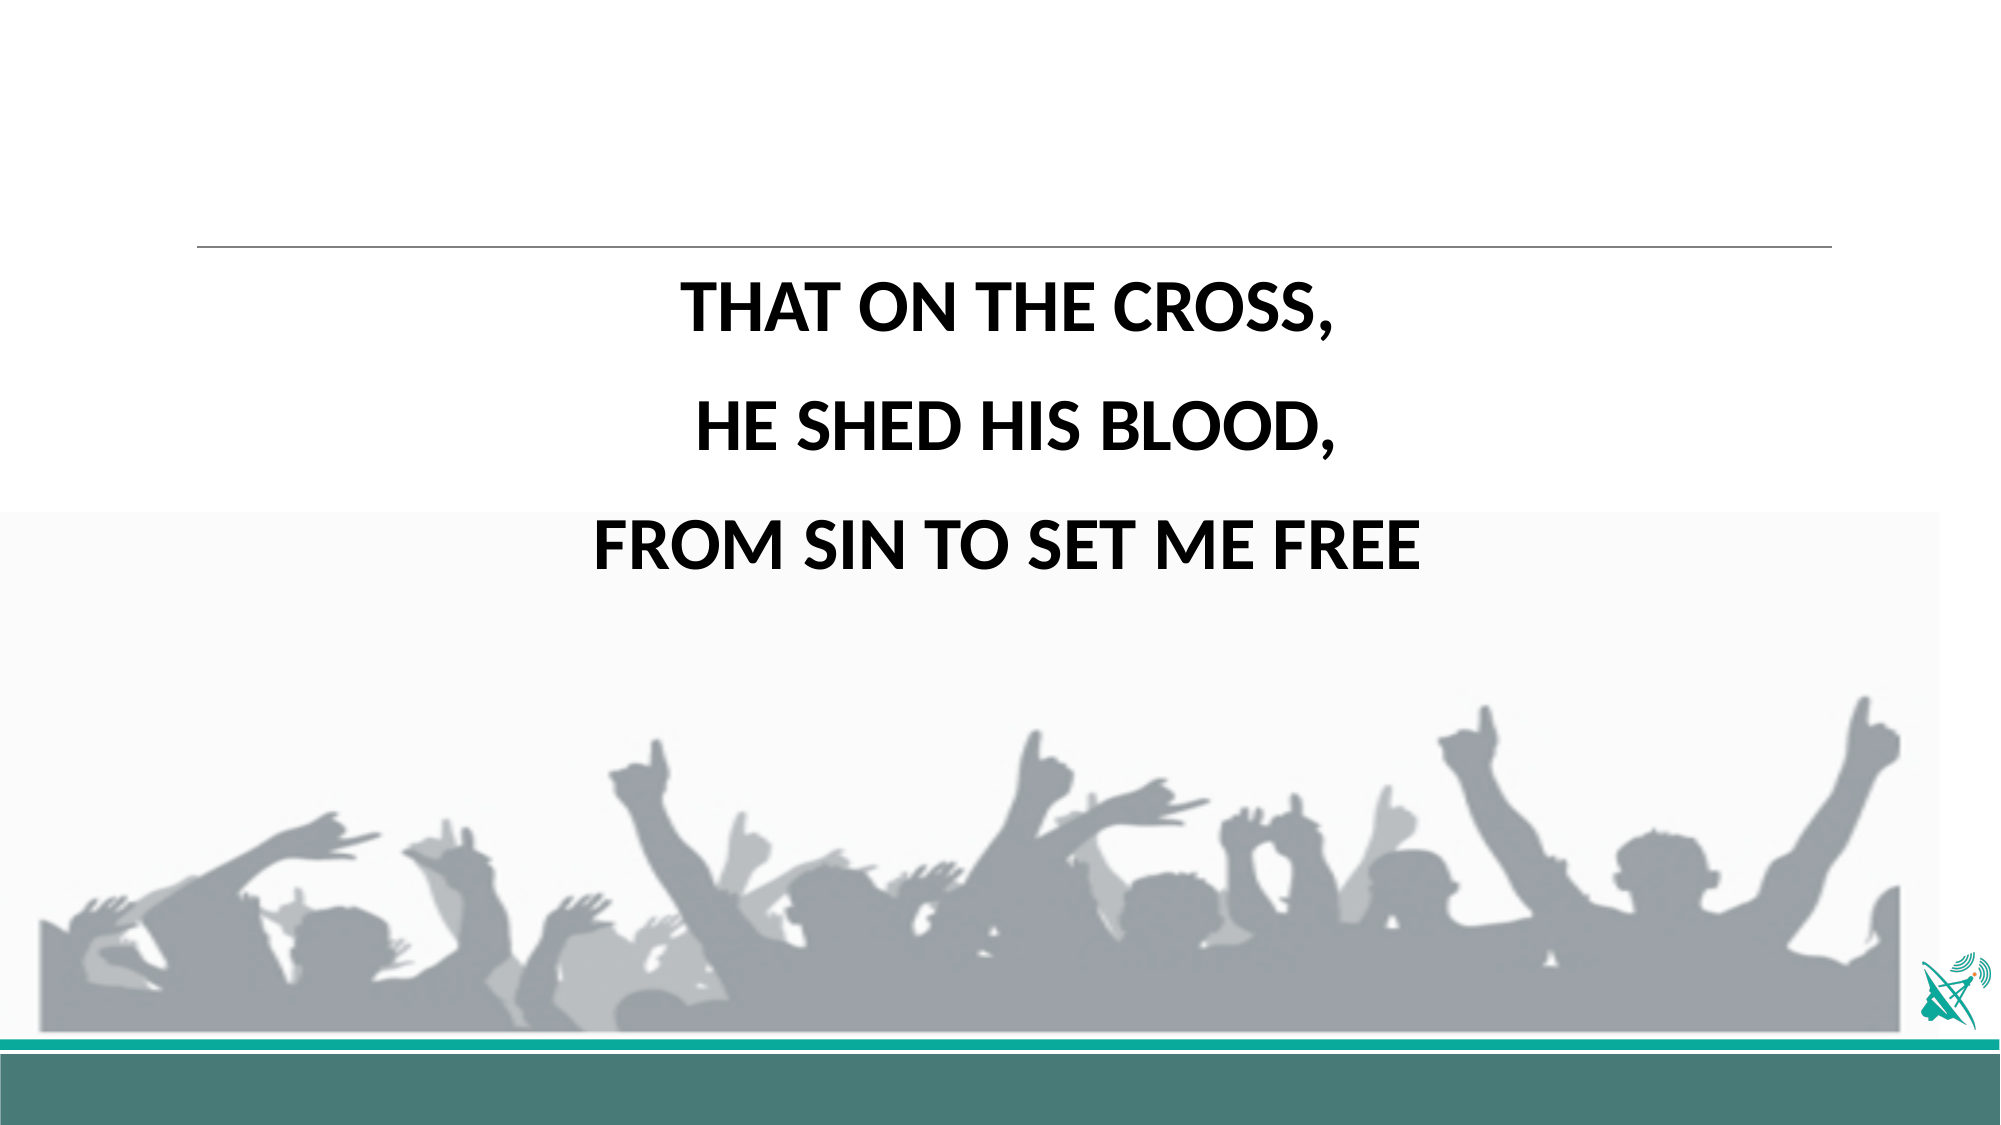

THAT ON THE CROSS,
 HE SHED HIS BLOOD,
FROM SIN TO SET ME FREE